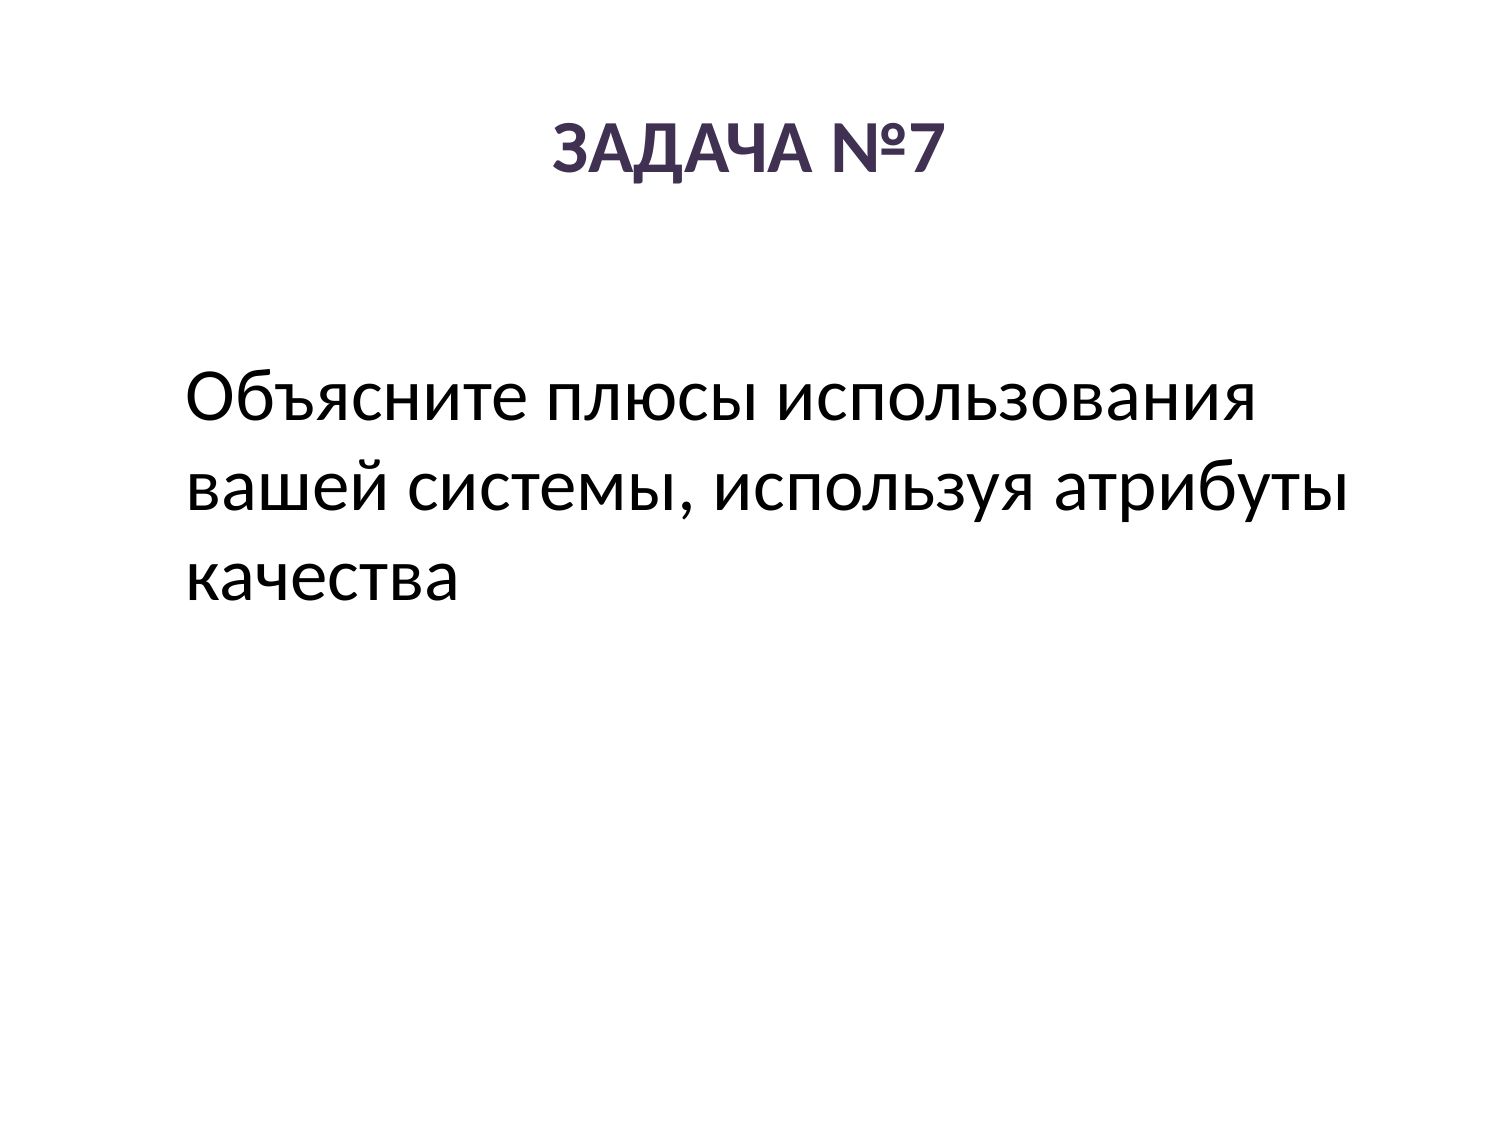

ЗАДАЧА №7
Объясните плюсы использования вашей системы, используя атрибуты качества